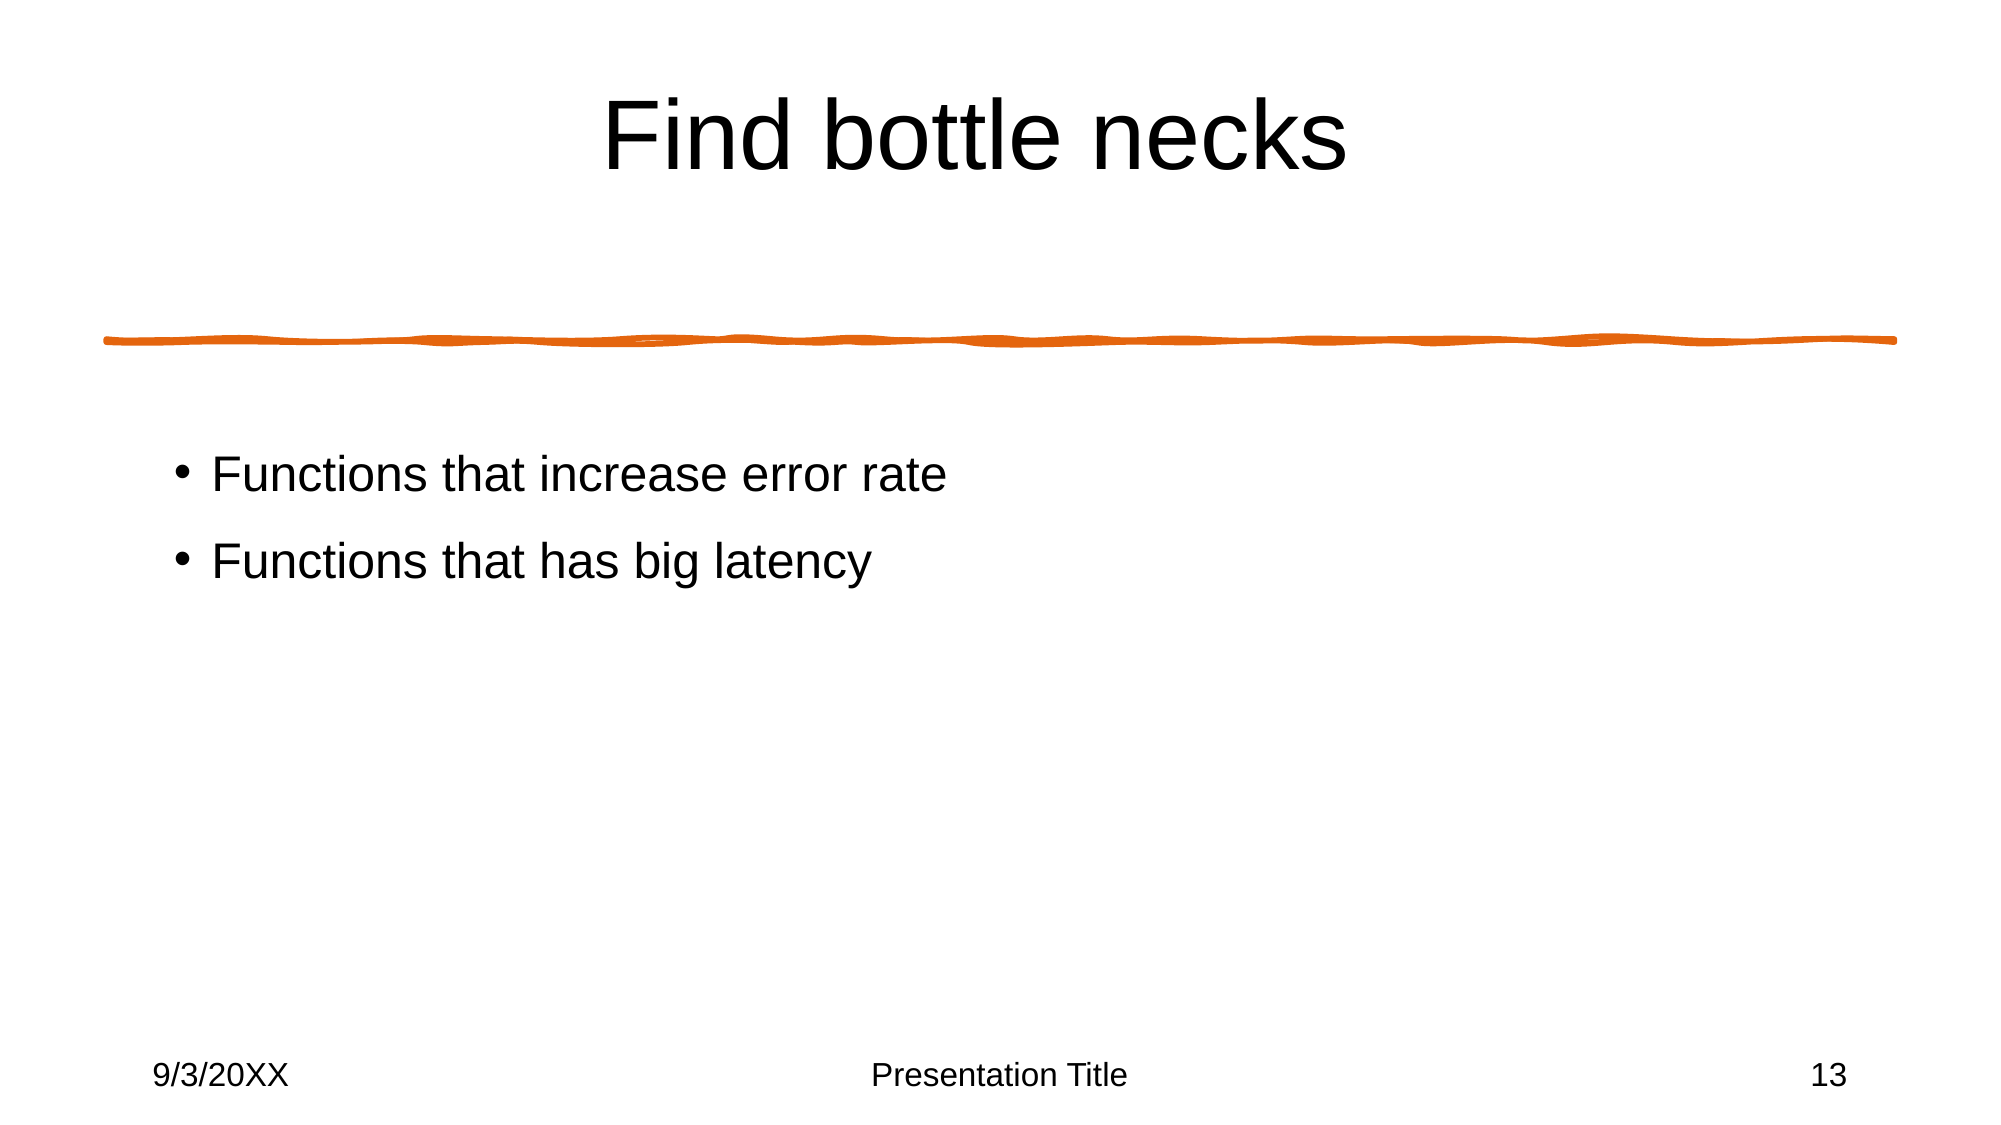

# Find bottle necks
Functions that increase error rate
Functions that has big latency

9/3/20XX
Presentation Title
13